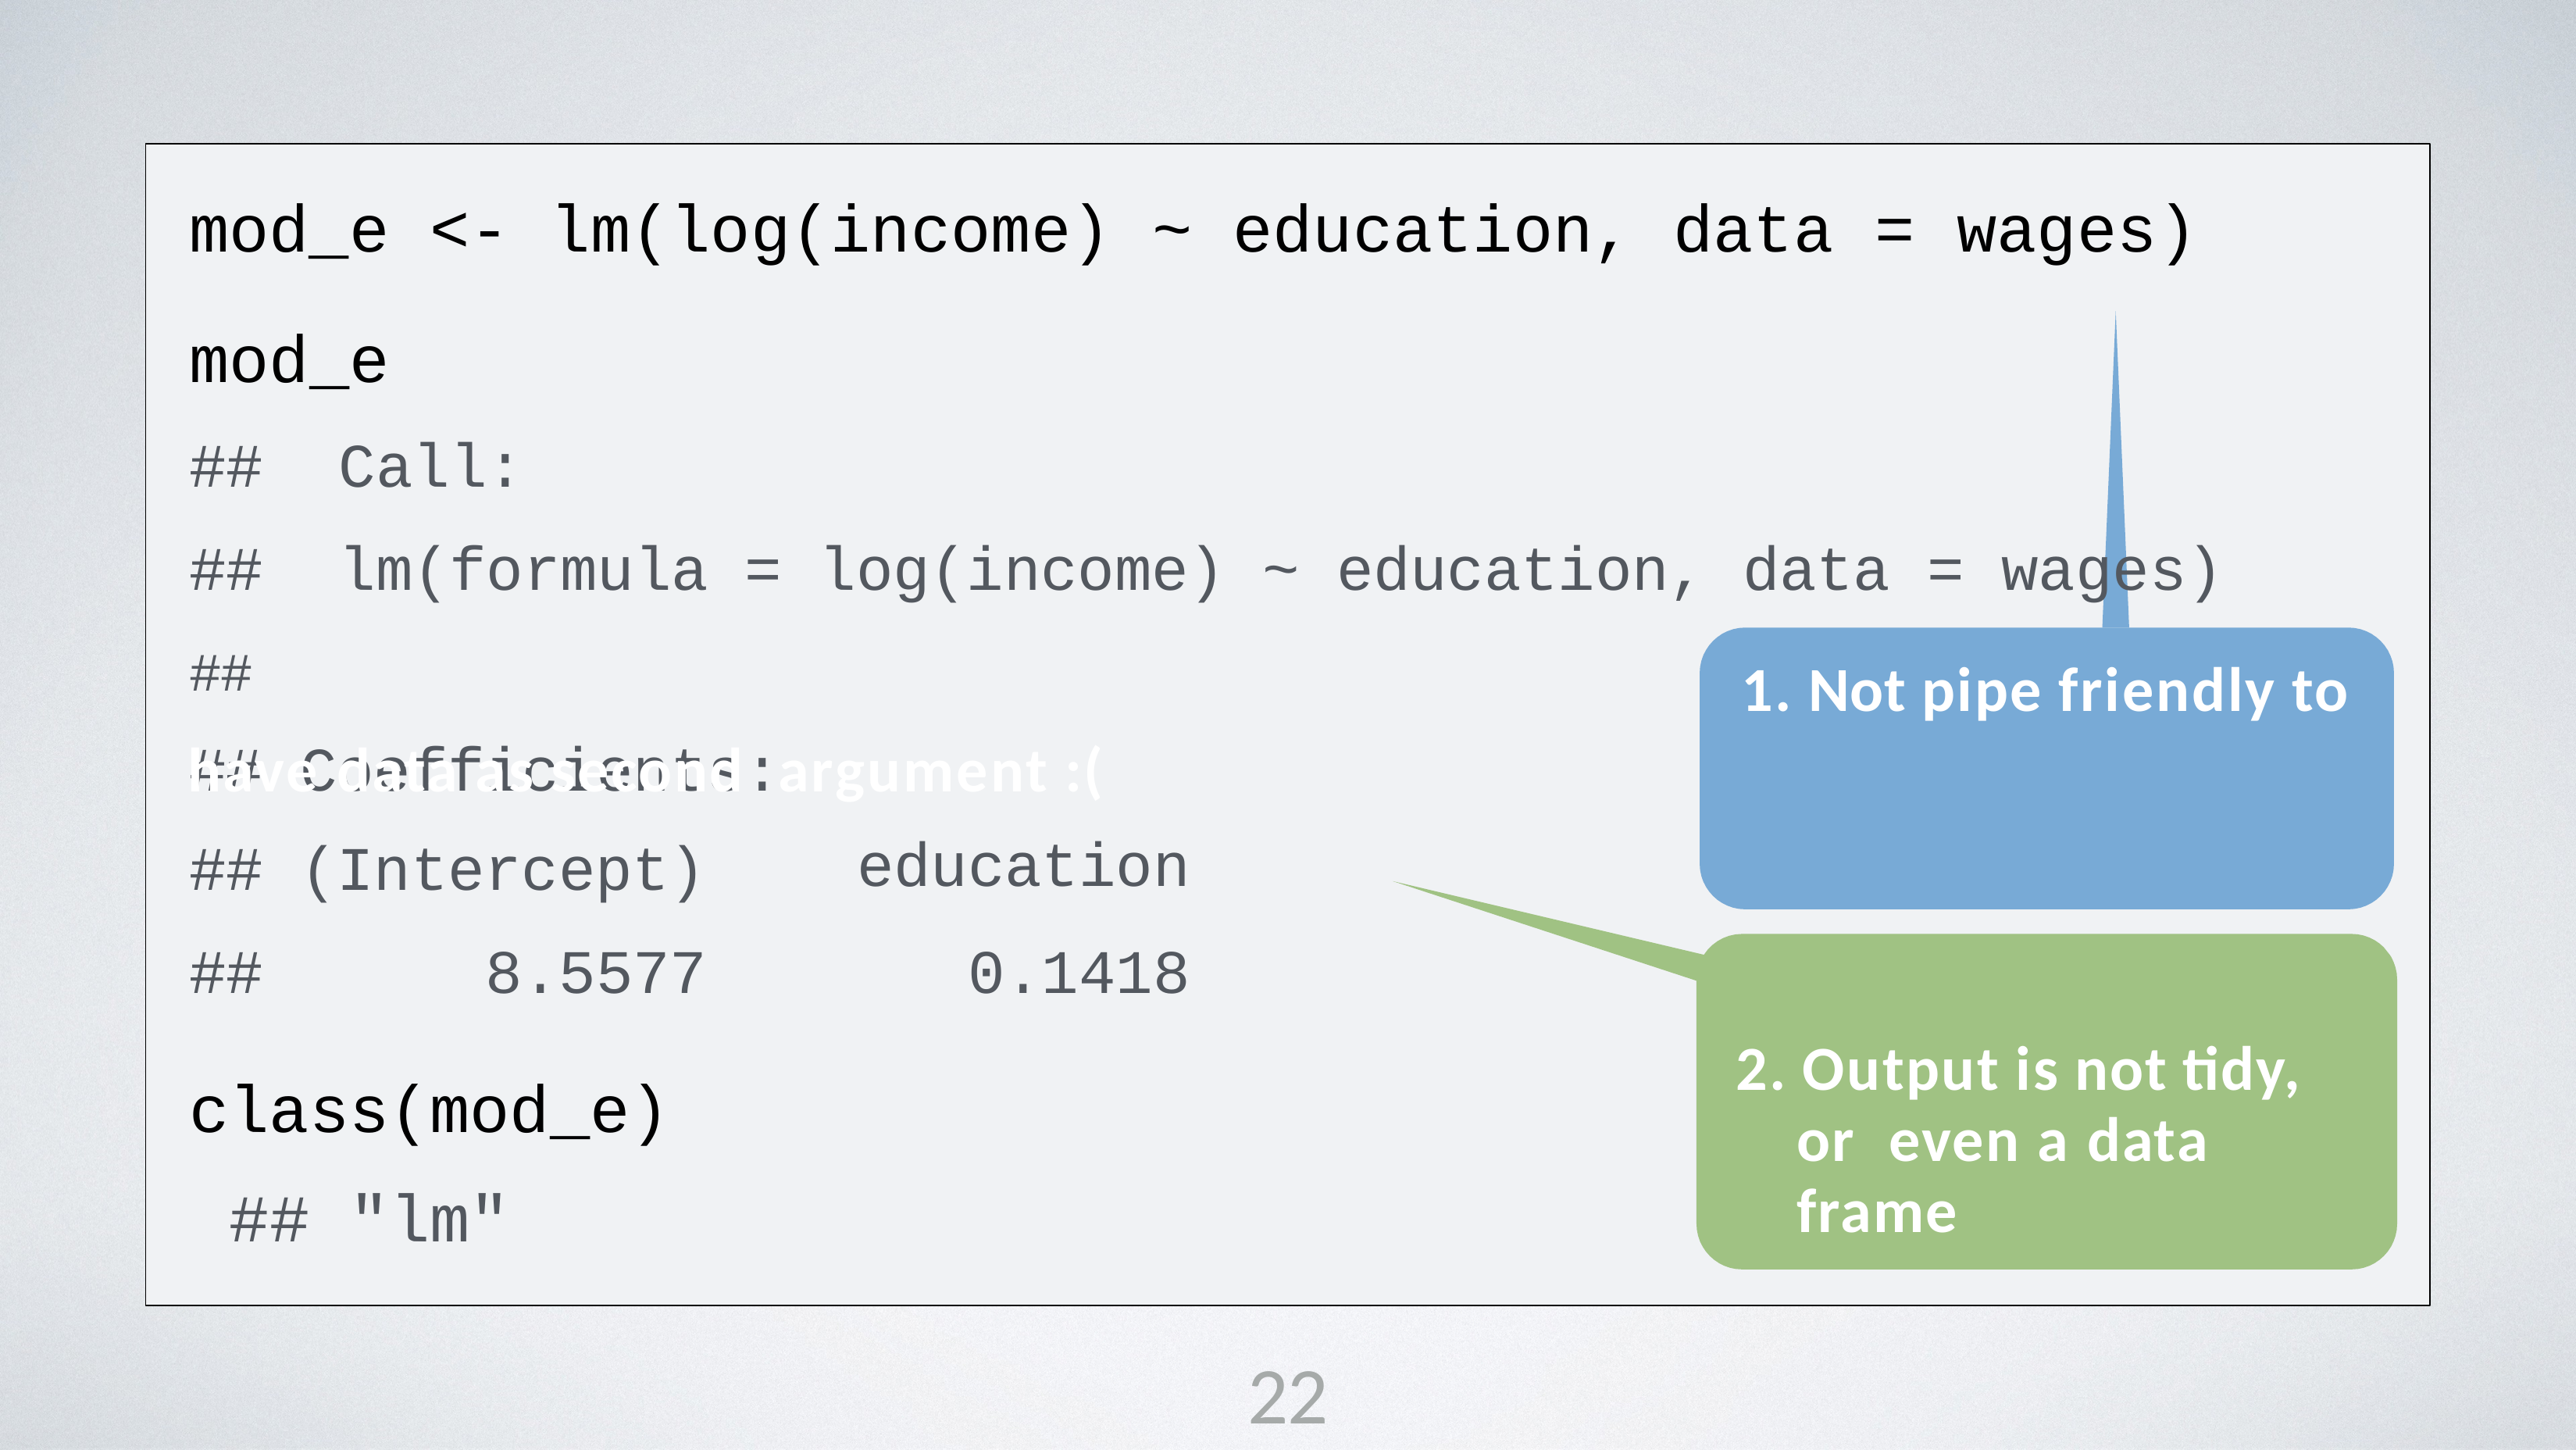

# mod_e <- lm(log(income) ~ education, data = wages)
mod_e

##	Call:
##	lm(formula = log(income) ~ education, data = wages)
##	1. Not pipe friendly to
have data as second  argument :(
| ## ## | Coefficients: (Intercept) | education |
| --- | --- | --- |
| ## | 8.5577 | 0.1418 |

2. Output is not tidy, or  even a data frame
class(mod_e)  ## "lm"
22